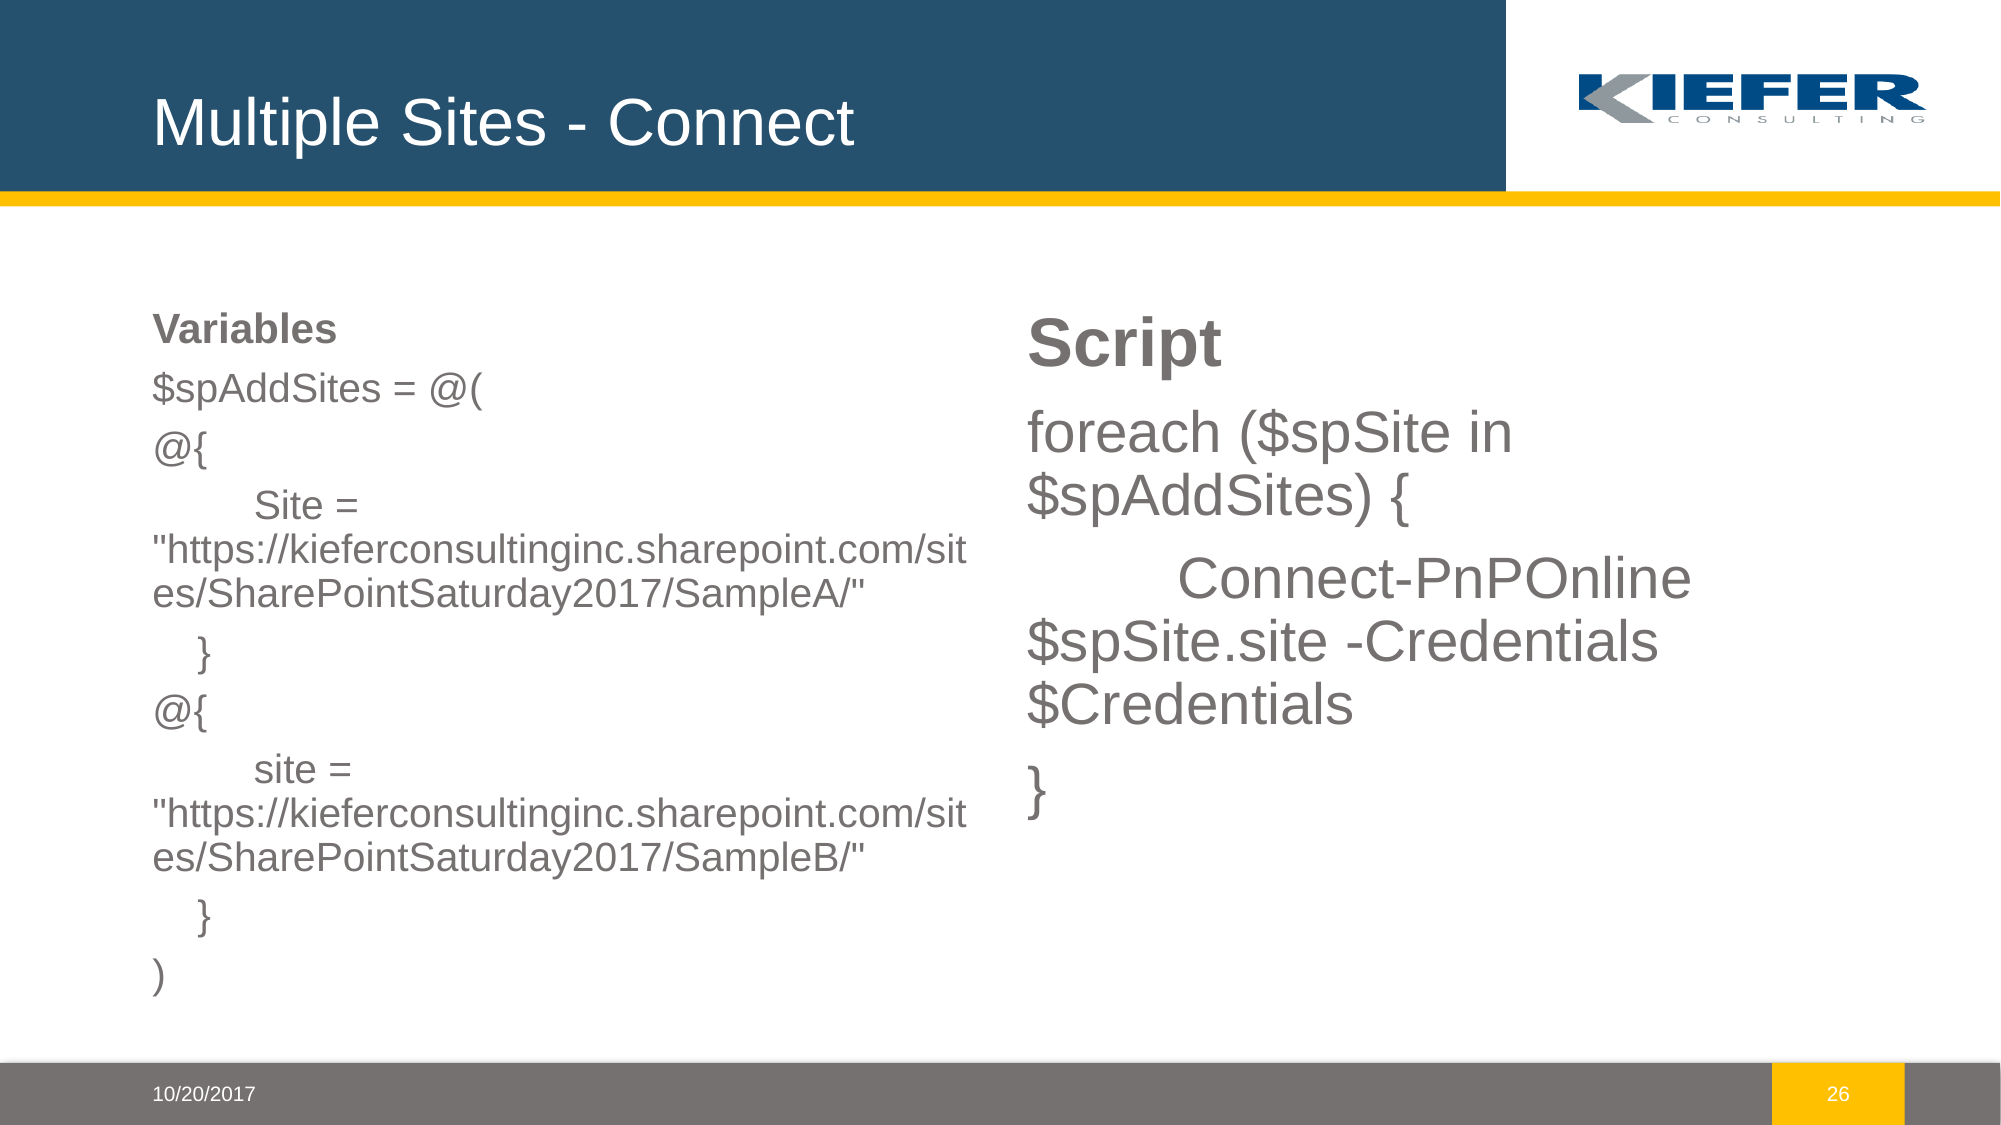

# Multiple Sites - Connect
Variables
$spAddSites = @(
@{
         Site = "https://kieferconsultinginc.sharepoint.com/sites/SharePointSaturday2017/SampleA/"
    }
@{
         site = "https://kieferconsultinginc.sharepoint.com/sites/SharePointSaturday2017/SampleB/"
    }
)

Script
foreach ($spSite in $spAddSites) {
	Connect-PnPOnline $spSite.site -Credentials $Credentials
}

10/20/2017
26